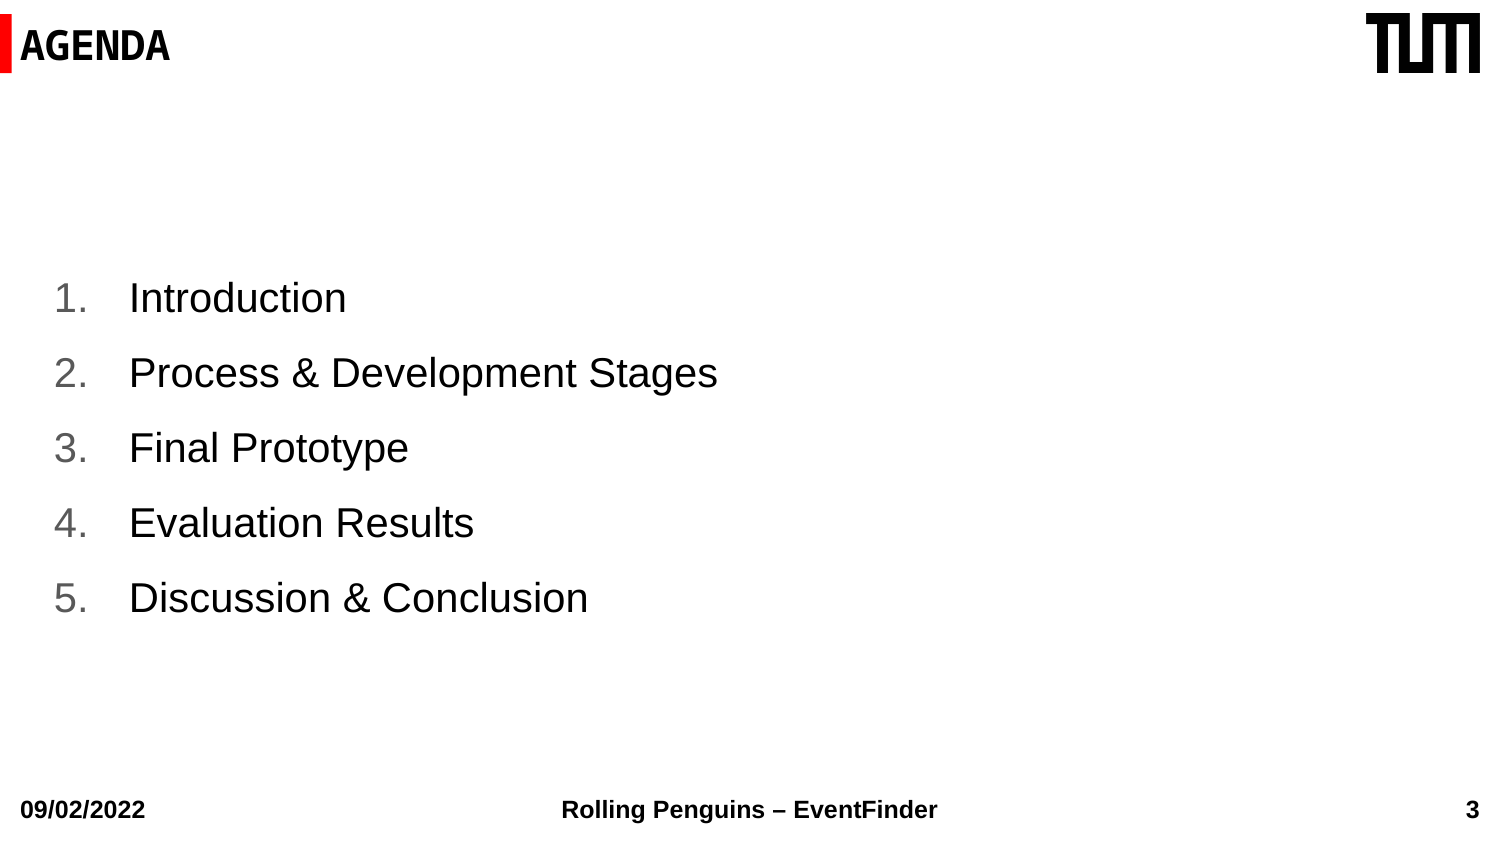

# AGENDA
Introduction
Process & Development Stages
Final Prototype
Evaluation Results
Discussion & Conclusion
3